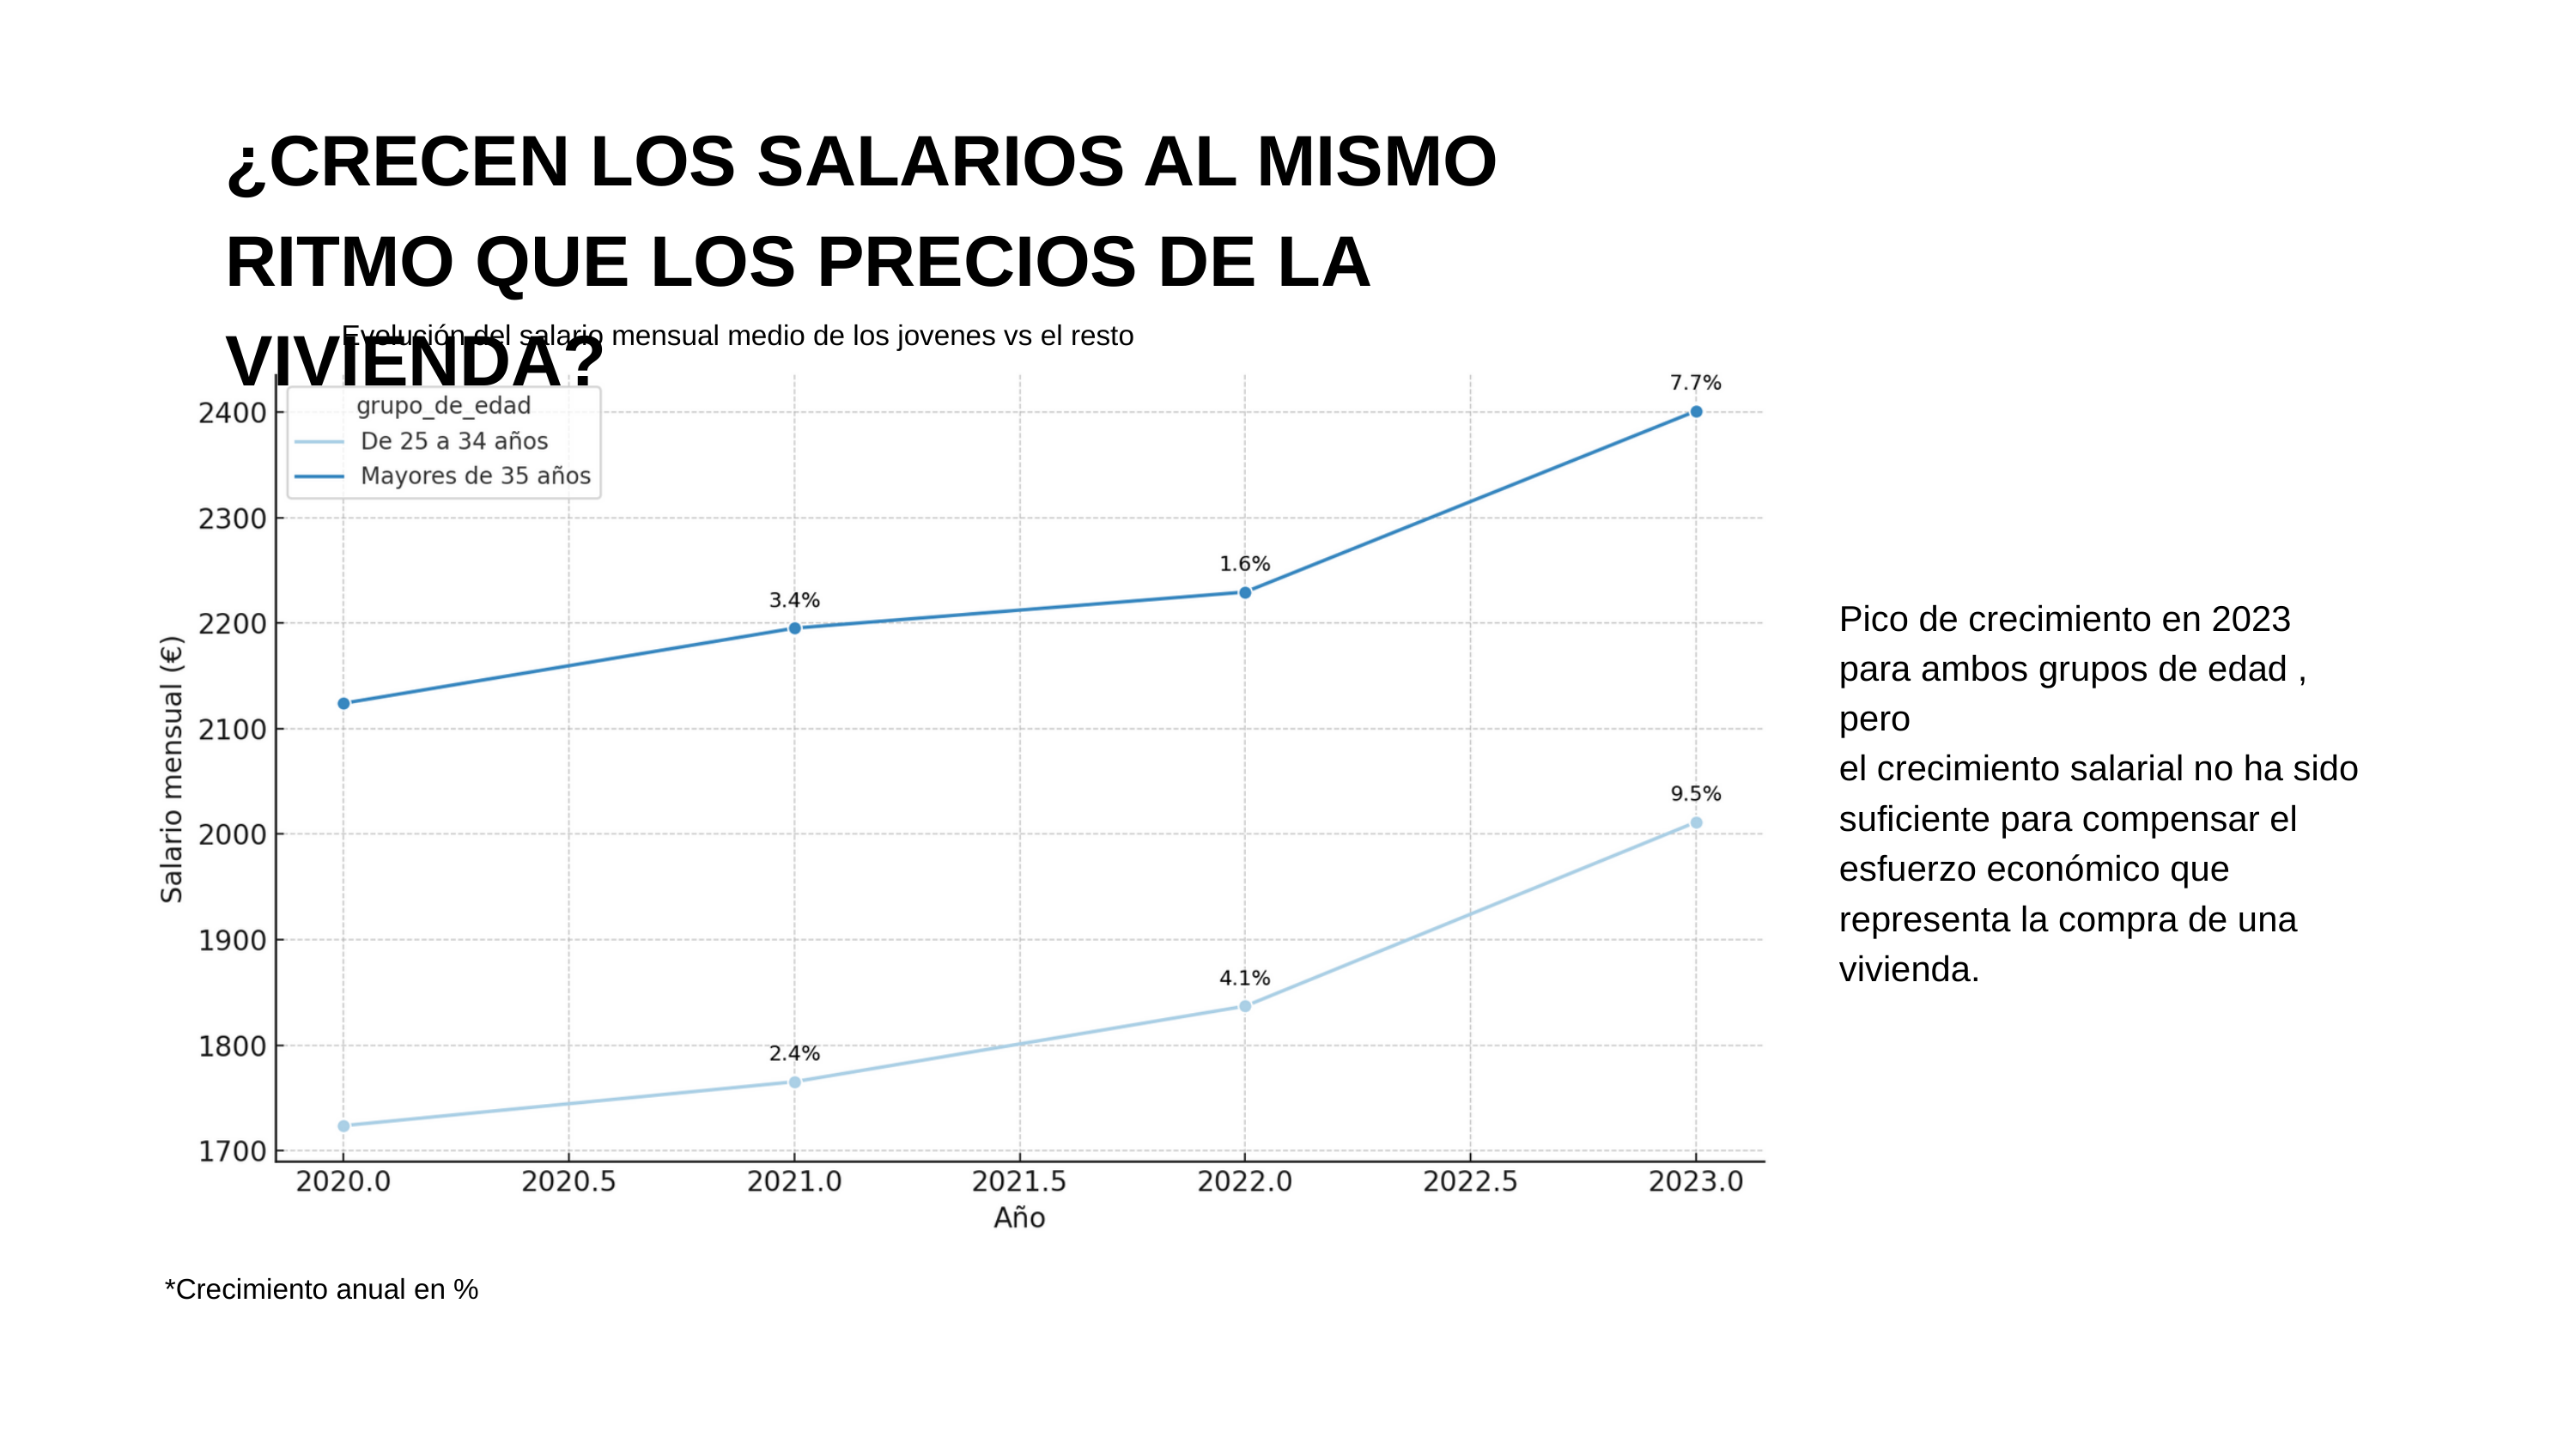

¿CRECEN LOS SALARIOS AL MISMO RITMO QUE LOS PRECIOS DE LA VIVIENDA?
Evolución del salario mensual medio de los jovenes vs el resto

Pico de crecimiento en 2023 para ambos grupos de edad , pero
el crecimiento salarial no ha sido suficiente para compensar el esfuerzo económico que representa la compra de una vivienda.
*Crecimiento anual en %